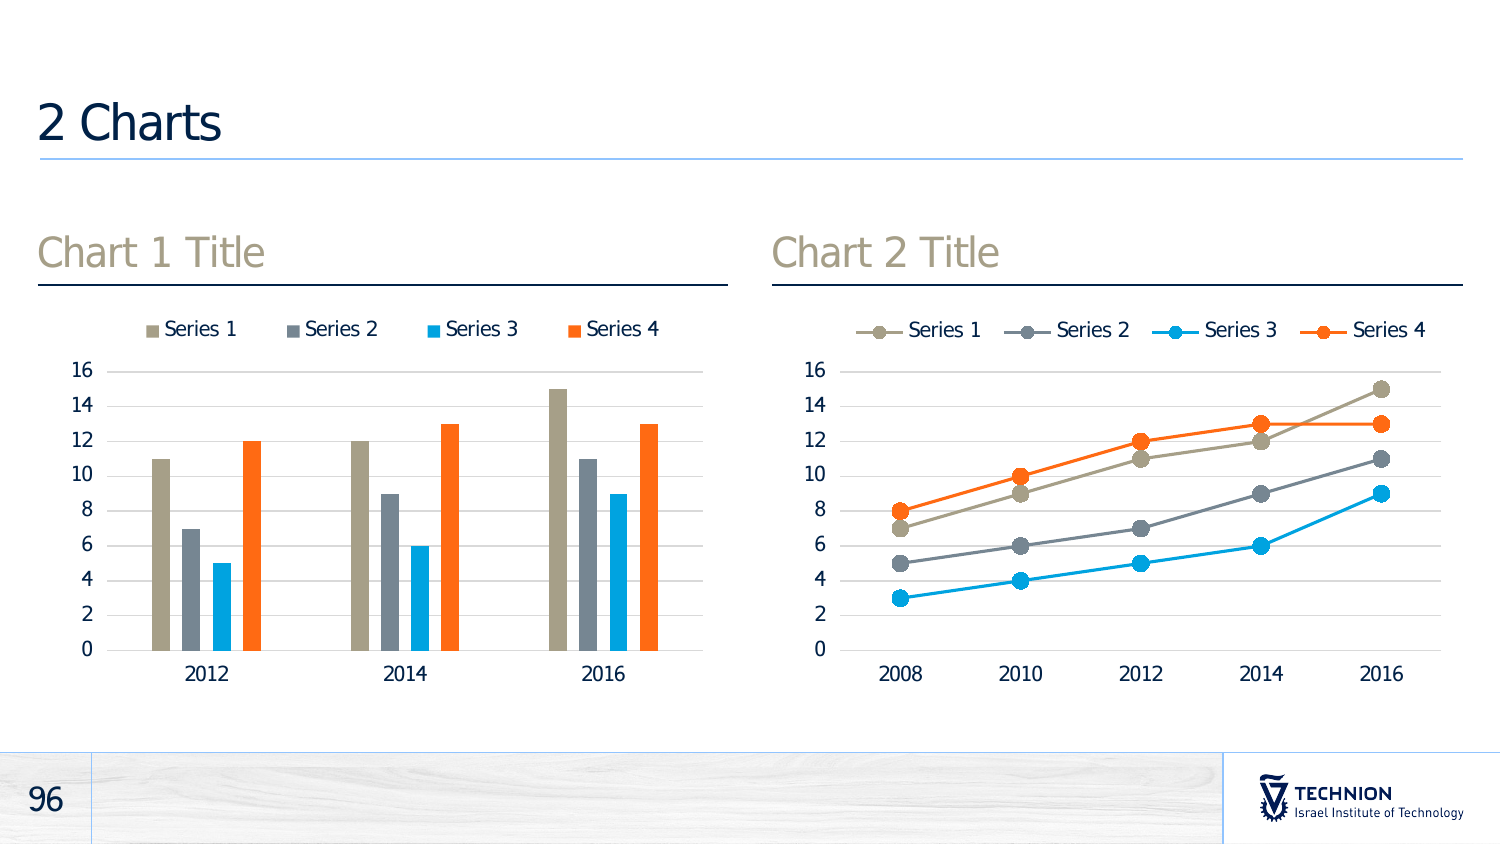

# 2 Charts
Chart 1 Title
Chart 2 Title

### Chart

| Category | Series 1 | Series 2 | Series 3 | Series 4 |
|---|---|---|---|---|
| 2012 | 11.0 | 7.0 | 5.0 | 12.0 |
| 2014 | 12.0 | 9.0 | 6.0 | 13.0 |
| 2016 | 15.0 | 11.0 | 9.0 | 13.0 |

### Chart

| Category | Series 1 | Series 2 | Series 3 | Series 4 |
|---|---|---|---|---|
| 2008 | 7.0 | 5.0 | 3.0 | 8.0 |
| 2010 | 9.0 | 6.0 | 4.0 | 10.0 |
| 2012 | 11.0 | 7.0 | 5.0 | 12.0 |
| 2014 | 12.0 | 9.0 | 6.0 | 13.0 |
| 2016 | 15.0 | 11.0 | 9.0 | 13.0 |
96